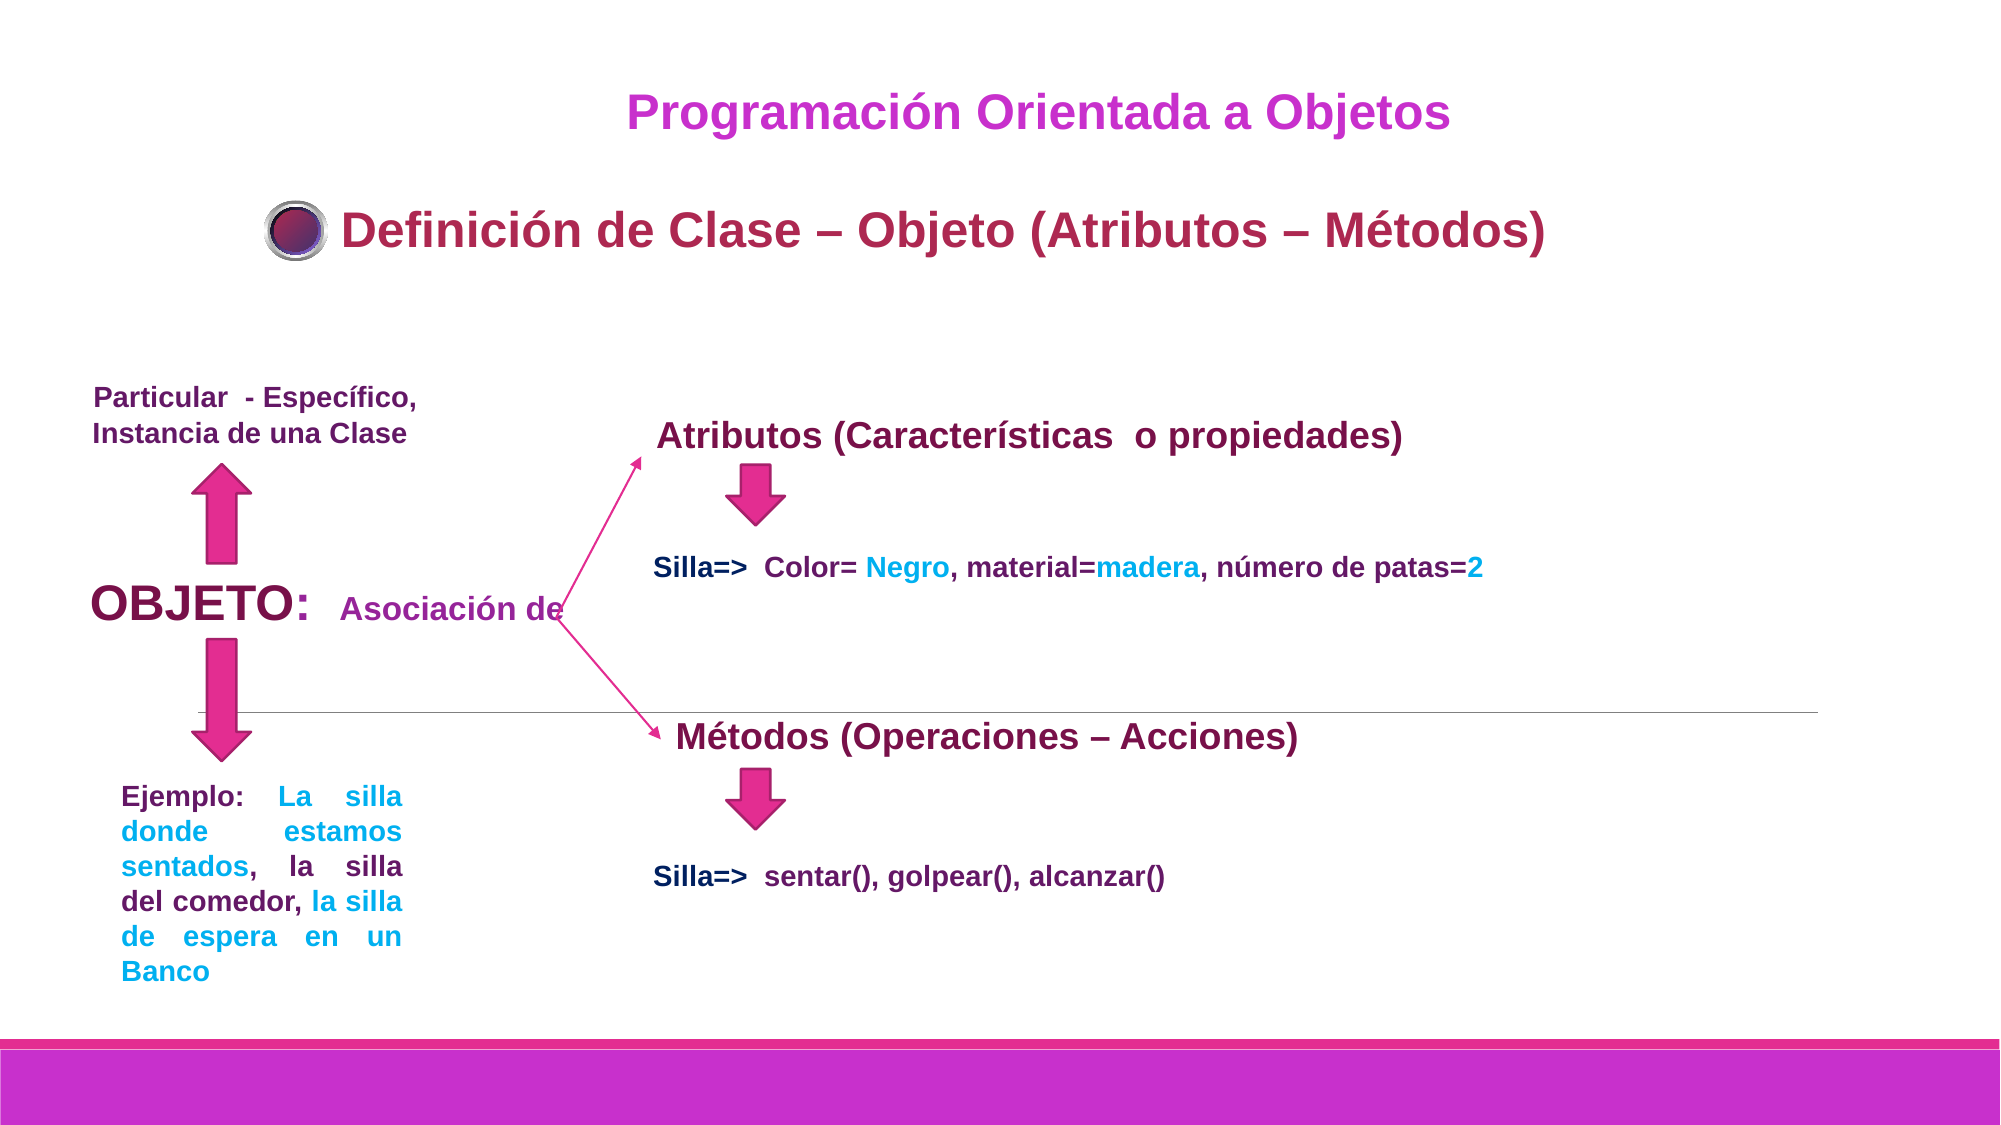

Programación Orientada a Objetos
Definición de Clase – Objeto (Atributos – Métodos)

Particular  - Específico,
Atributos (Características  o propiedades)
Instancia de una Clase

Silla=>  Color= Negro, material=madera, número de patas=2
OBJETO:  Asociación de

Métodos (Operaciones – Acciones)

Ejemplo: La silla donde estamos sentados, la silla del comedor, la silla de espera en un Banco
Silla=>  sentar(), golpear(), alcanzar()